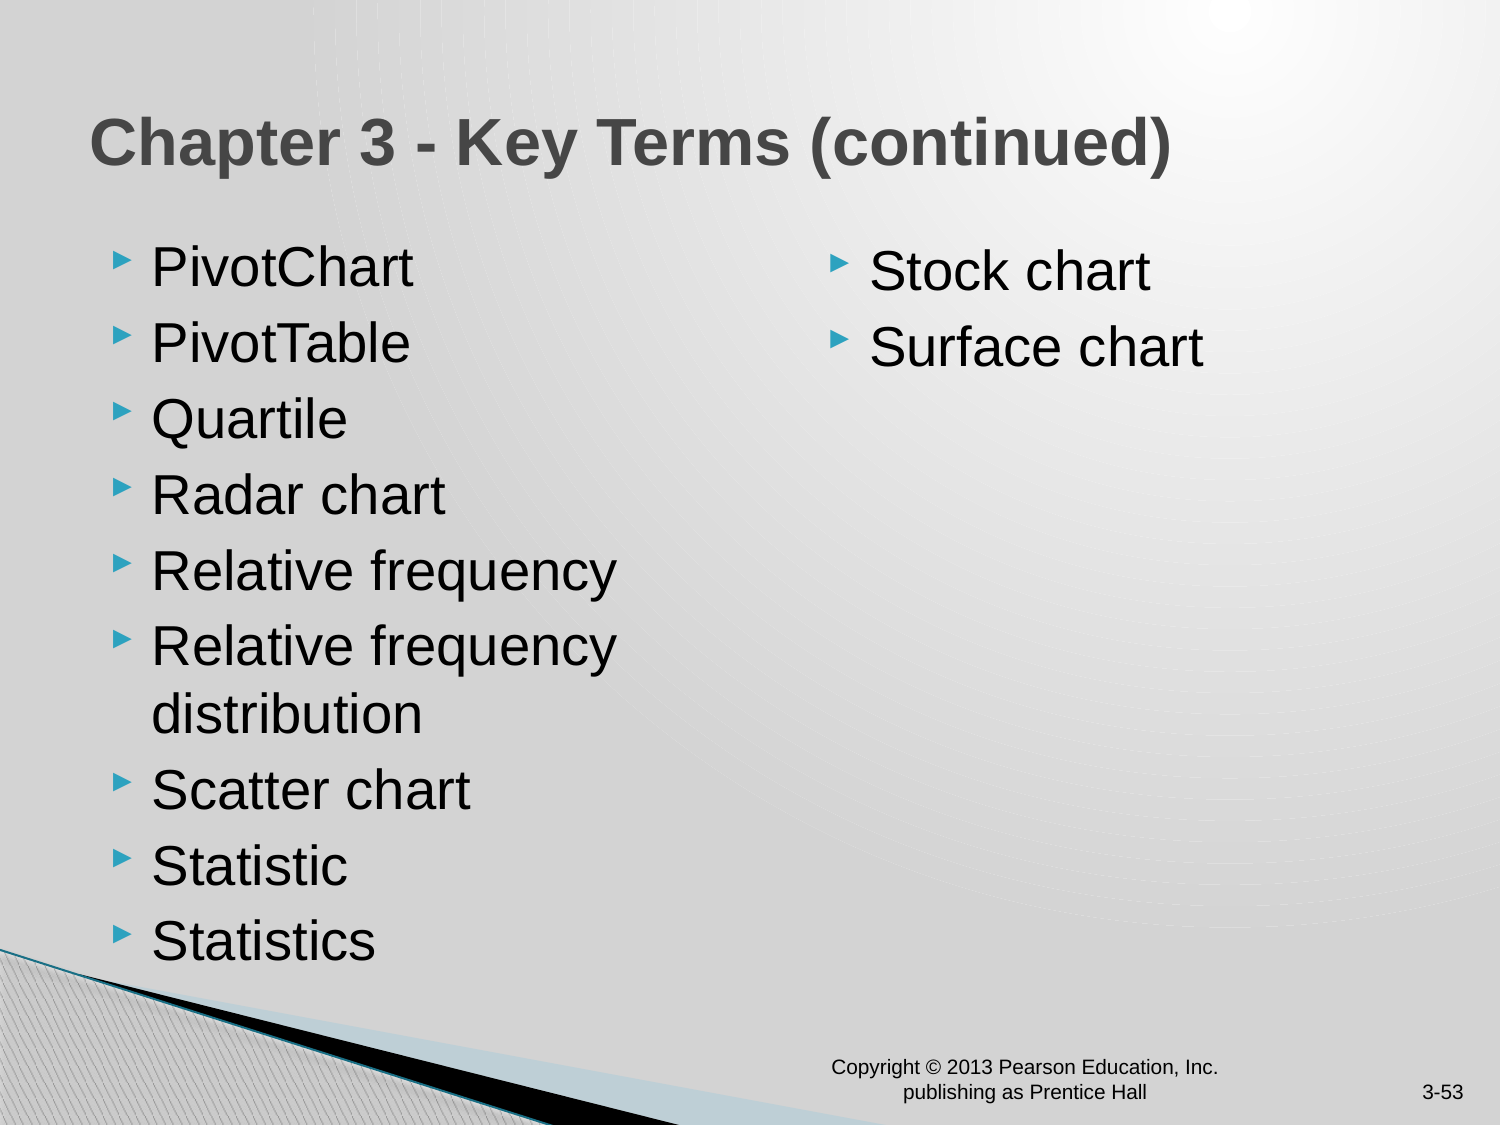

# Chapter 3 - Key Terms (continued)
PivotChart
PivotTable
Quartile
Radar chart
Relative frequency
Relative frequency distribution
Scatter chart
Statistic
Statistics

Stock chart
Surface chart
Copyright © 2013 Pearson Education, Inc. publishing as Prentice Hall
3-53